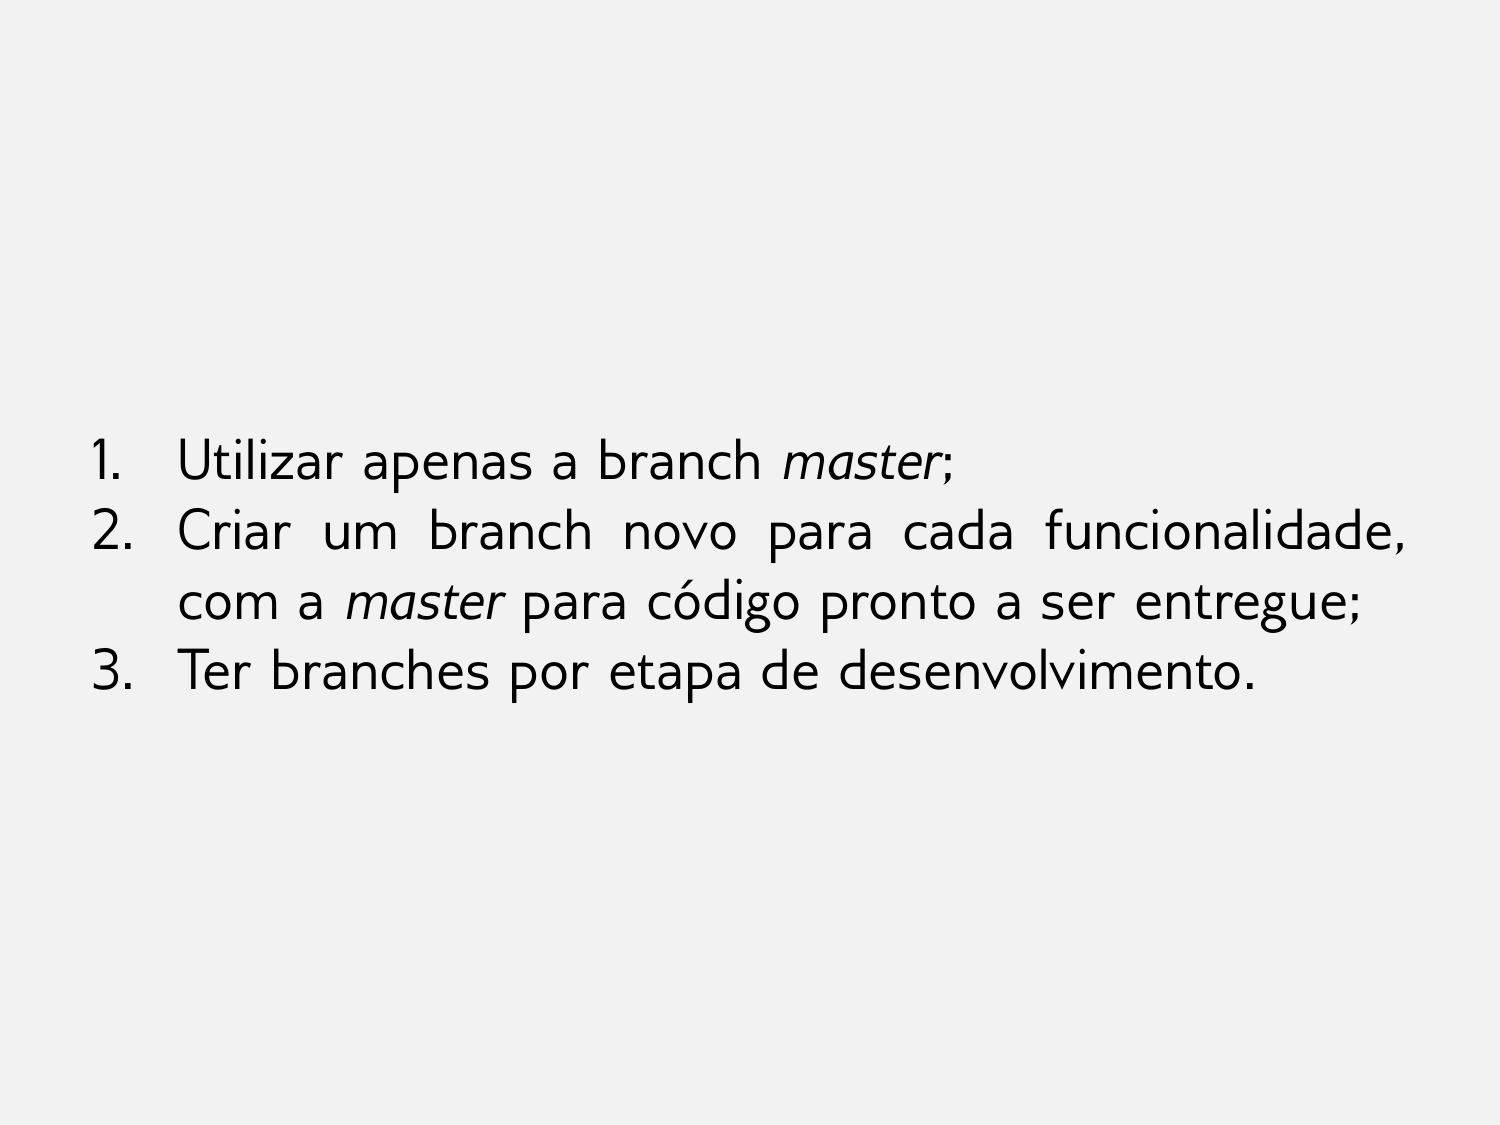

Utilizar apenas a branch master;
Criar um branch novo para cada funcionalidade, com a master para código pronto a ser entregue;
Ter branches por etapa de desenvolvimento.